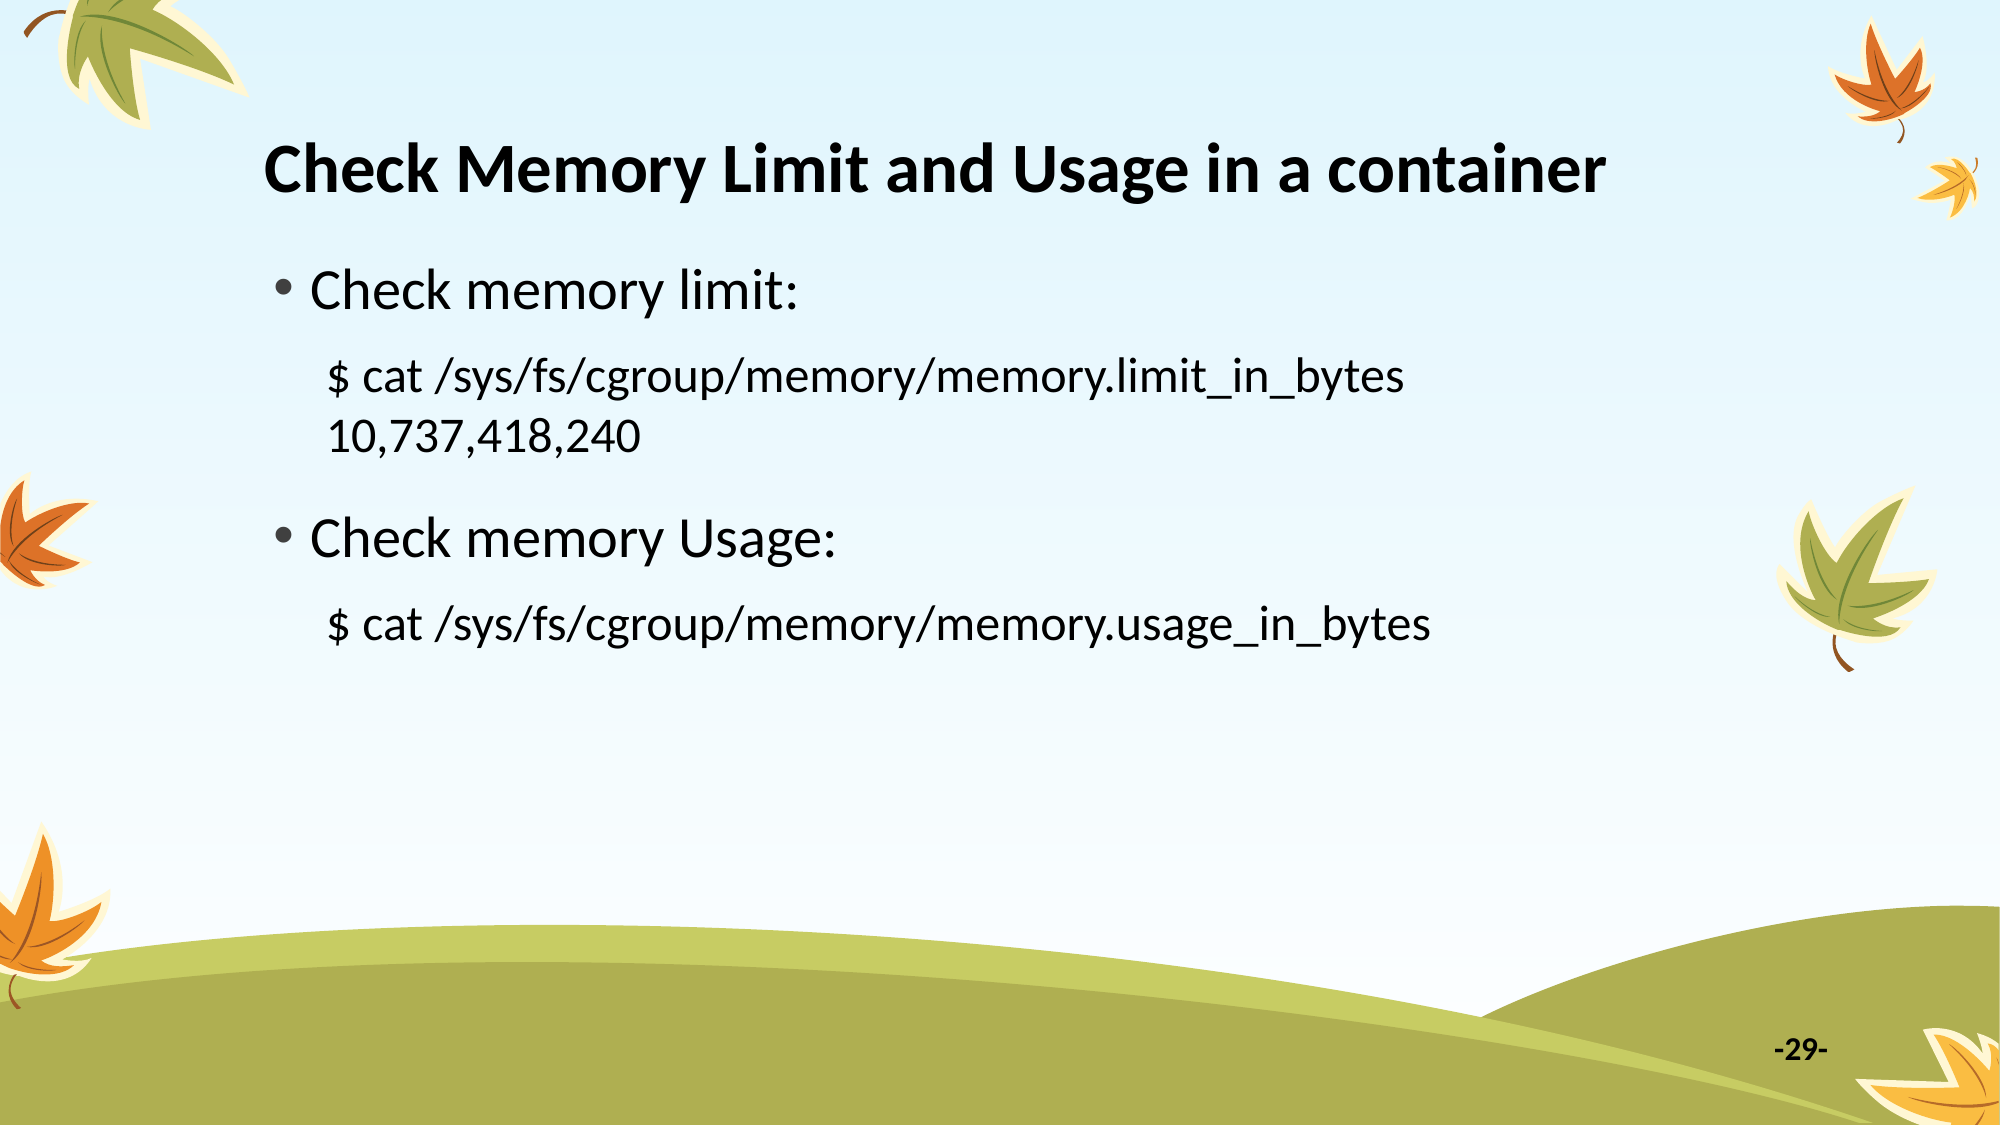

# Check Memory Limit and Usage in a container
Check memory limit:
$ cat /sys/fs/cgroup/memory/memory.limit_in_bytes
10,737,418,240
Check memory Usage:
$ cat /sys/fs/cgroup/memory/memory.usage_in_bytes